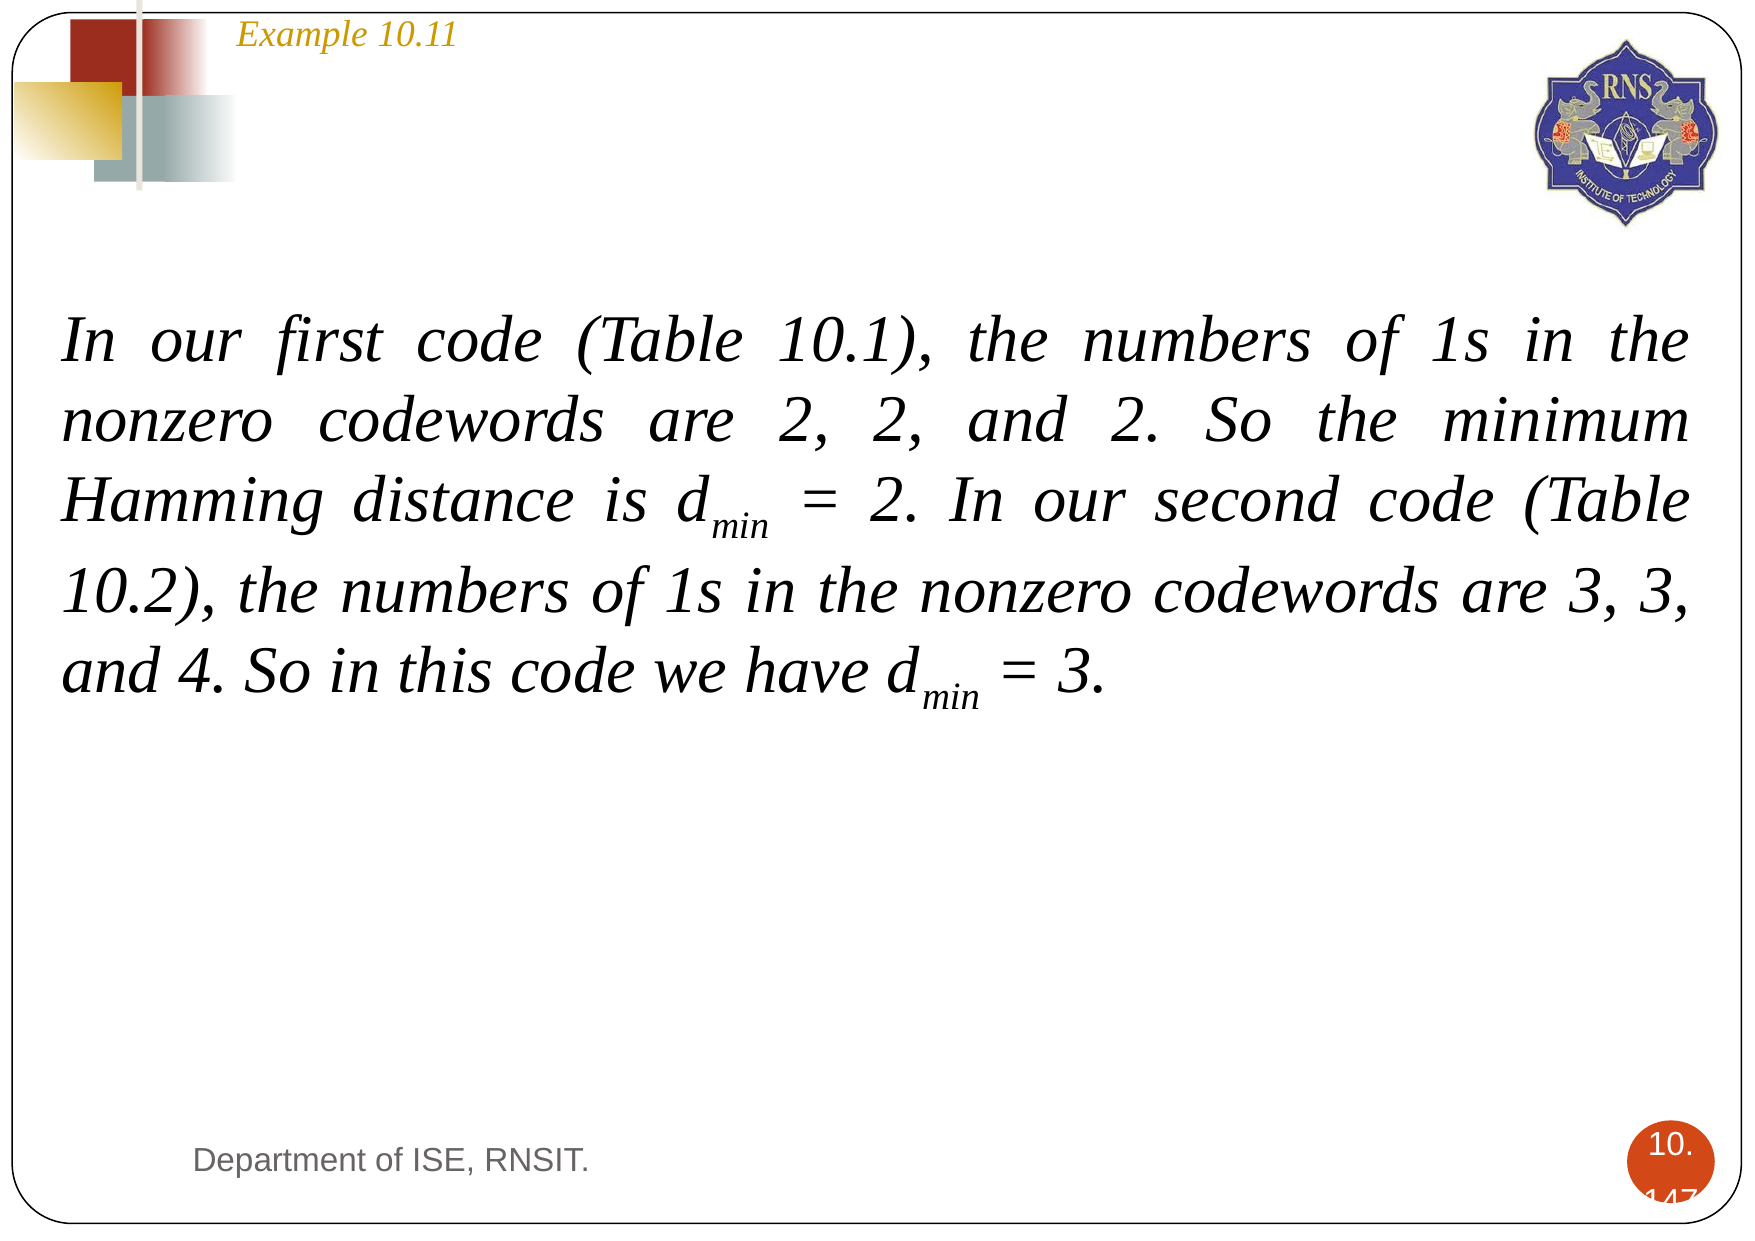

Example 10.11

In our first code (Table 10.1), the numbers of 1s in the nonzero codewords are 2, 2, and 2. So the minimum Hamming distance is dmin = 2. In our second code (Table 10.2), the numbers of 1s in the nonzero codewords are 3, 3, and 4. So in this code we have dmin = 3.
Department of ISE, RNSIT.
10.147